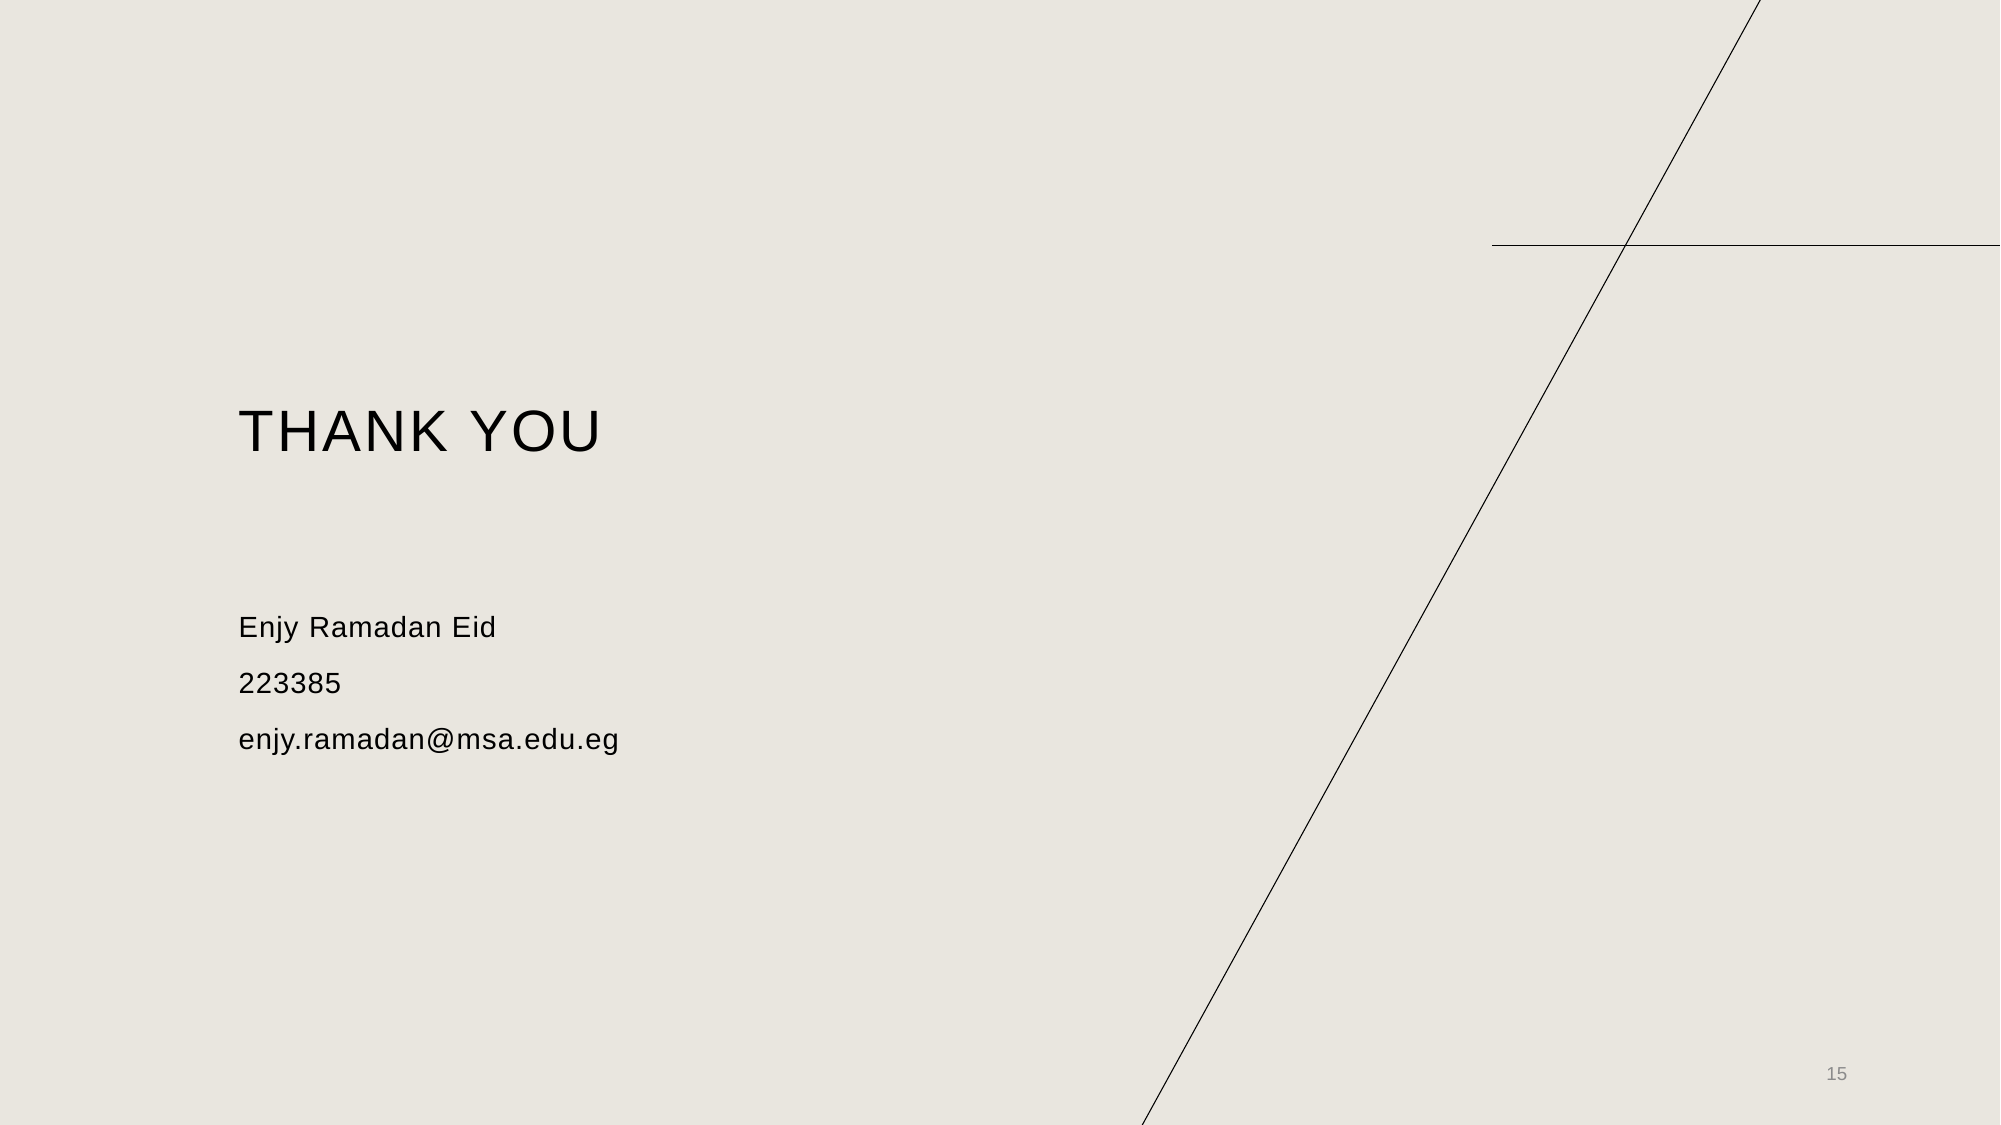

# THANK YOU
Enjy Ramadan Eid
223385
enjy.ramadan@msa.edu.eg
15